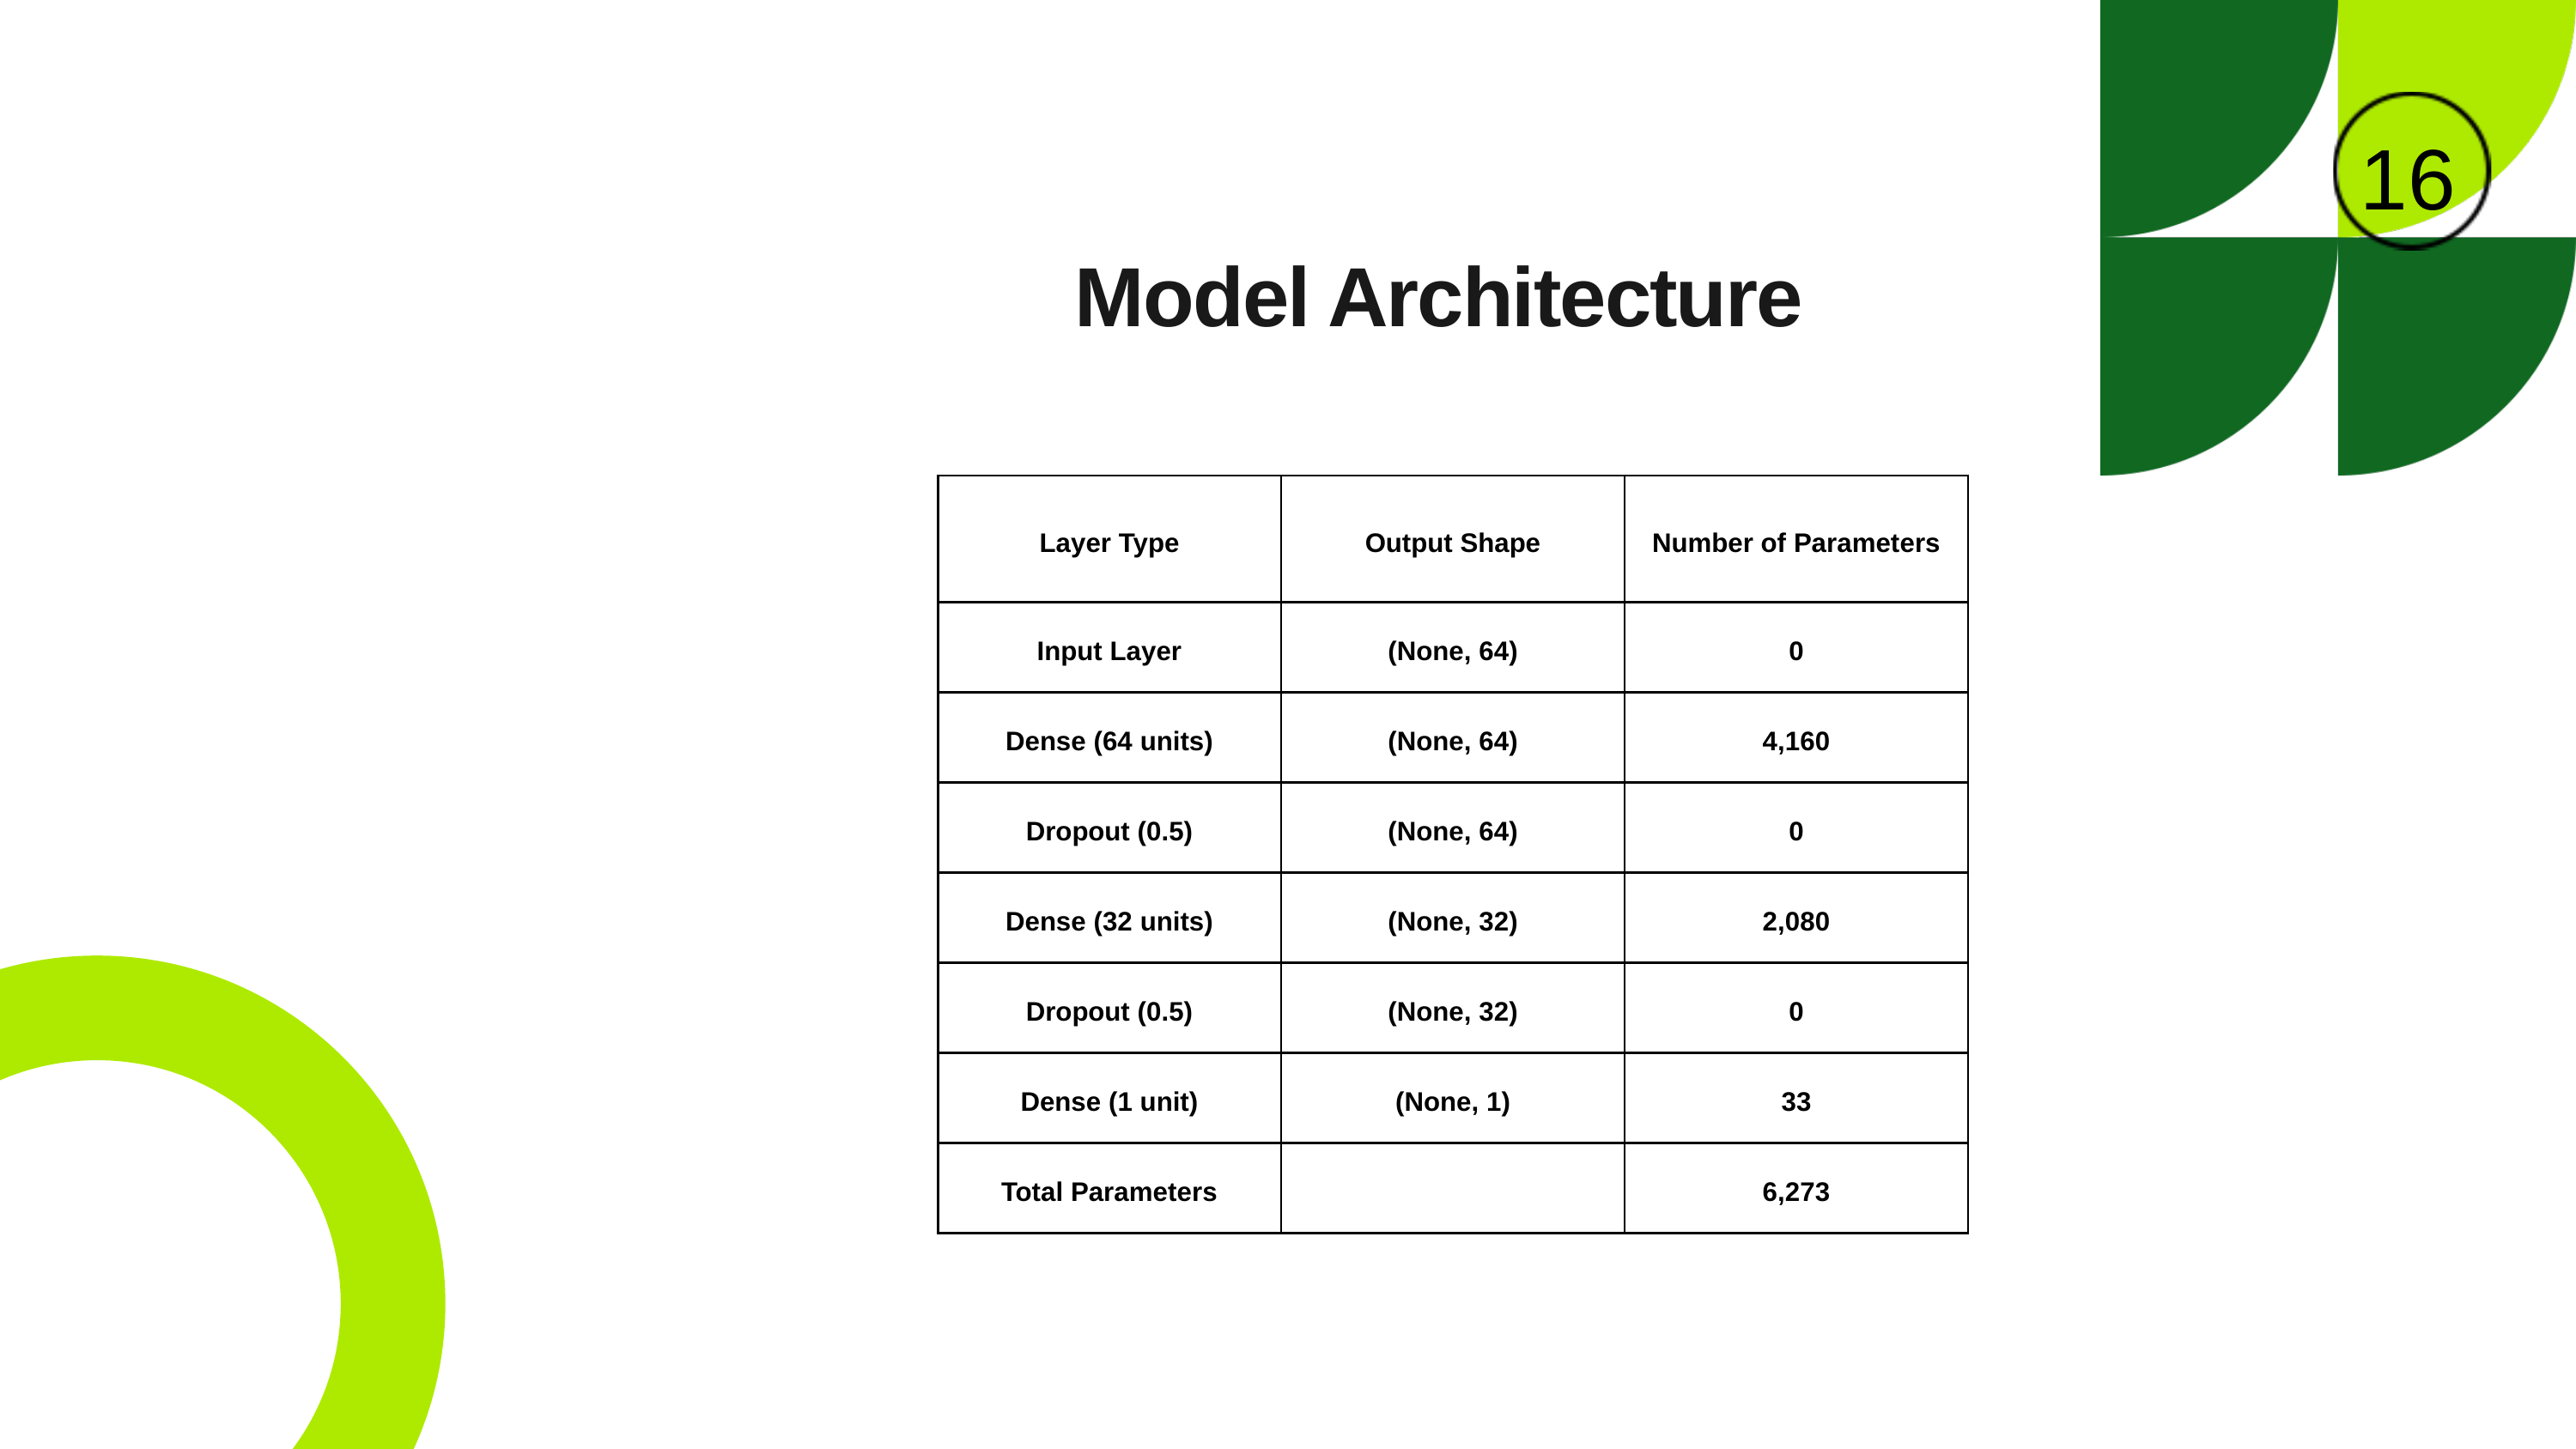

16
 Model Architecture
| Layer Type | Output Shape | Number of Parameters |
| --- | --- | --- |
| Input Layer | (None, 64) | 0 |
| Dense (64 units) | (None, 64) | 4,160 |
| Dropout (0.5) | (None, 64) | 0 |
| Dense (32 units) | (None, 32) | 2,080 |
| Dropout (0.5) | (None, 32) | 0 |
| Dense (1 unit) | (None, 1) | 33 |
| Total Parameters |  | 6,273 |